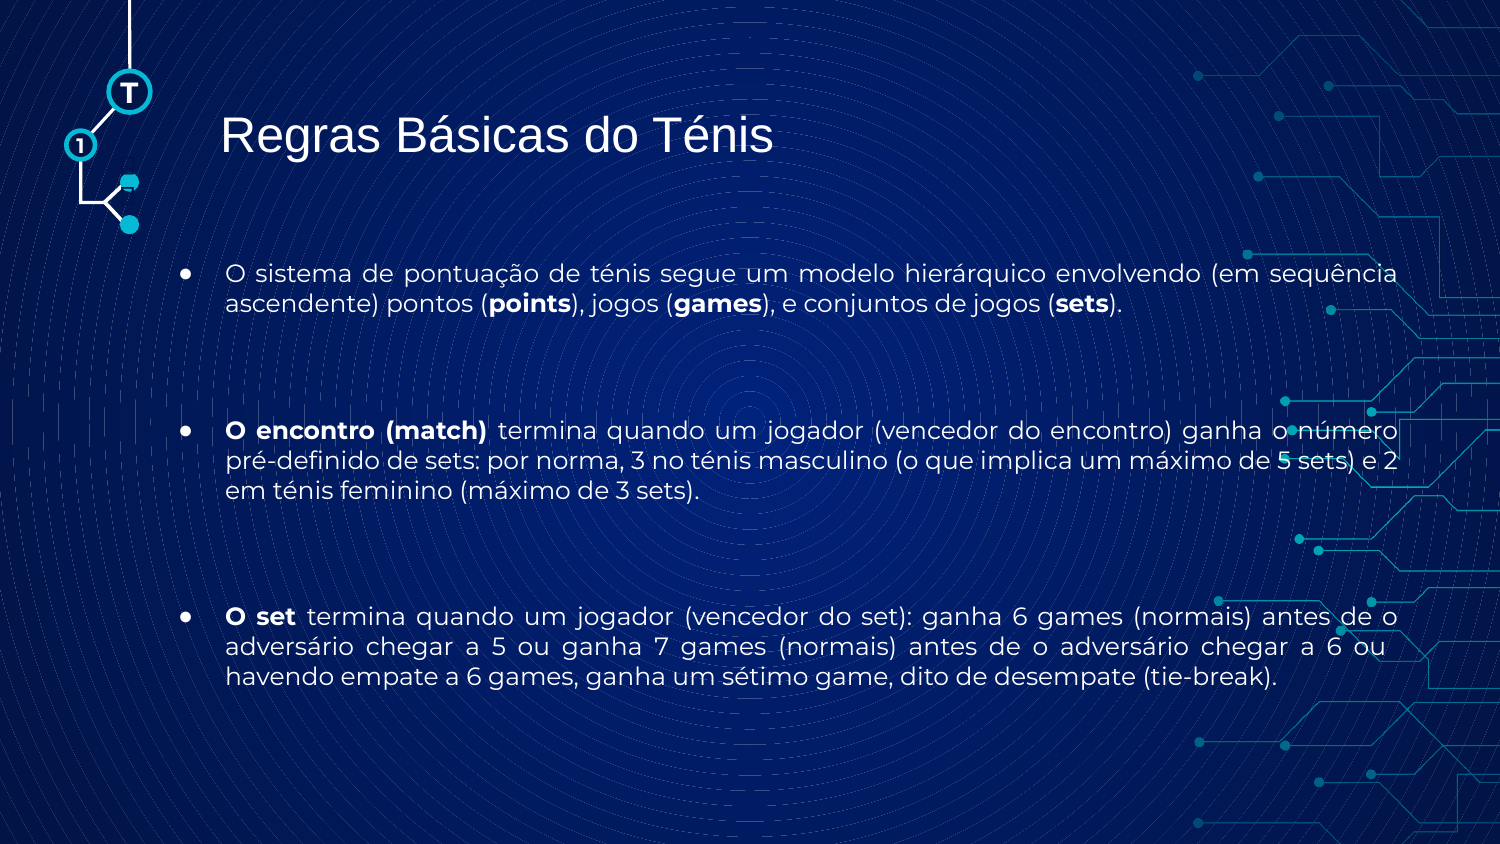

T
# Regras Básicas do Ténis
1
🠺

🠺
O sistema de pontuação de ténis segue um modelo hierárquico envolvendo (em sequência ascendente) pontos (points), jogos (games), e conjuntos de jogos (sets).

O encontro (match) termina quando um jogador (vencedor do encontro) ganha o número pré‐definido de sets: por norma, 3 no ténis masculino (o que implica um máximo de 5 sets) e 2 em ténis feminino (máximo de 3 sets).

O set termina quando um jogador (vencedor do set): ganha 6 games (normais) antes de o adversário chegar a 5 ou ganha 7 games (normais) antes de o adversário chegar a 6 ou  havendo empate a 6 games, ganha um sétimo game, dito de desempate (tie‐break).